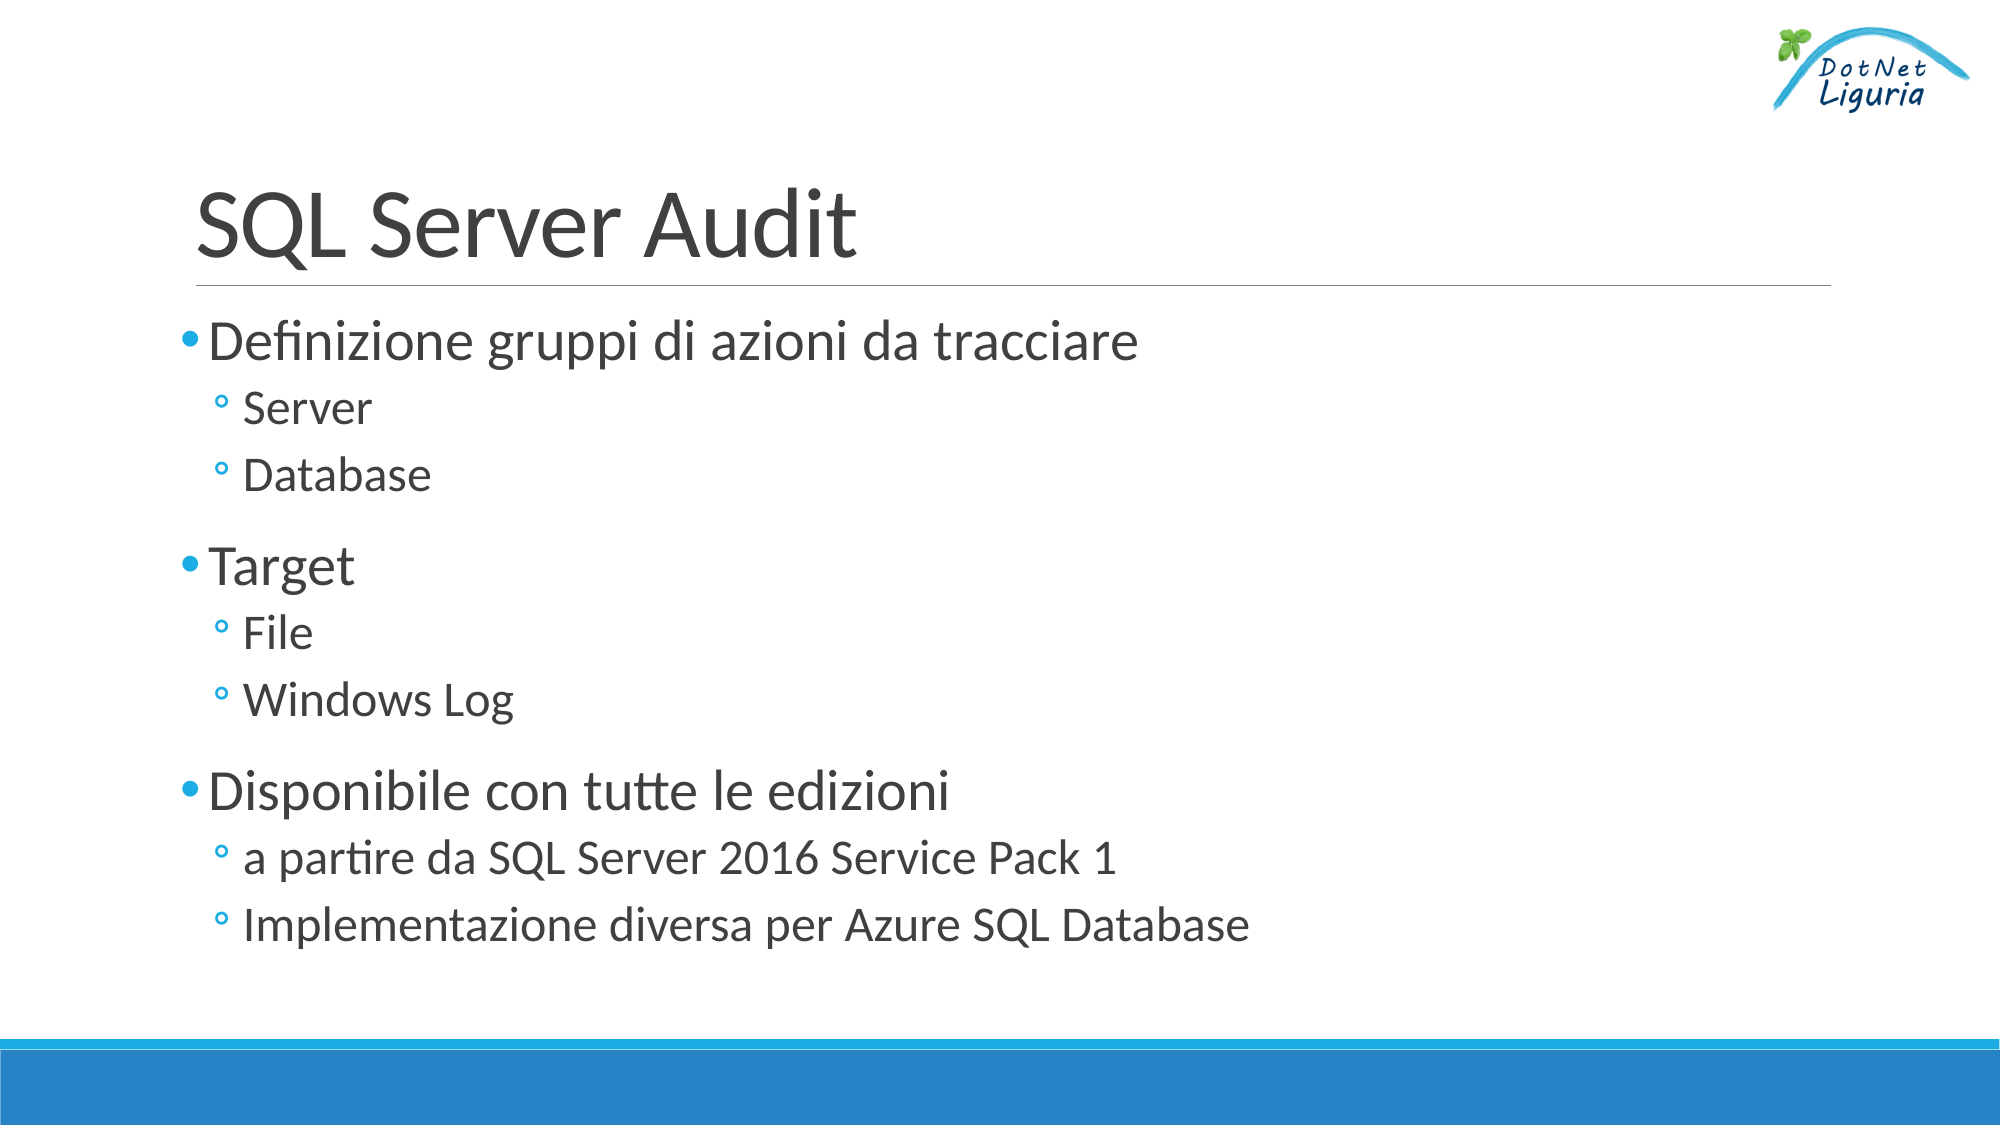

# SQL Server Audit
Definizione gruppi di azioni da tracciare
Server
Database
Target
File
Windows Log
Disponibile con tutte le edizioni
a partire da SQL Server 2016 Service Pack 1
Implementazione diversa per Azure SQL Database